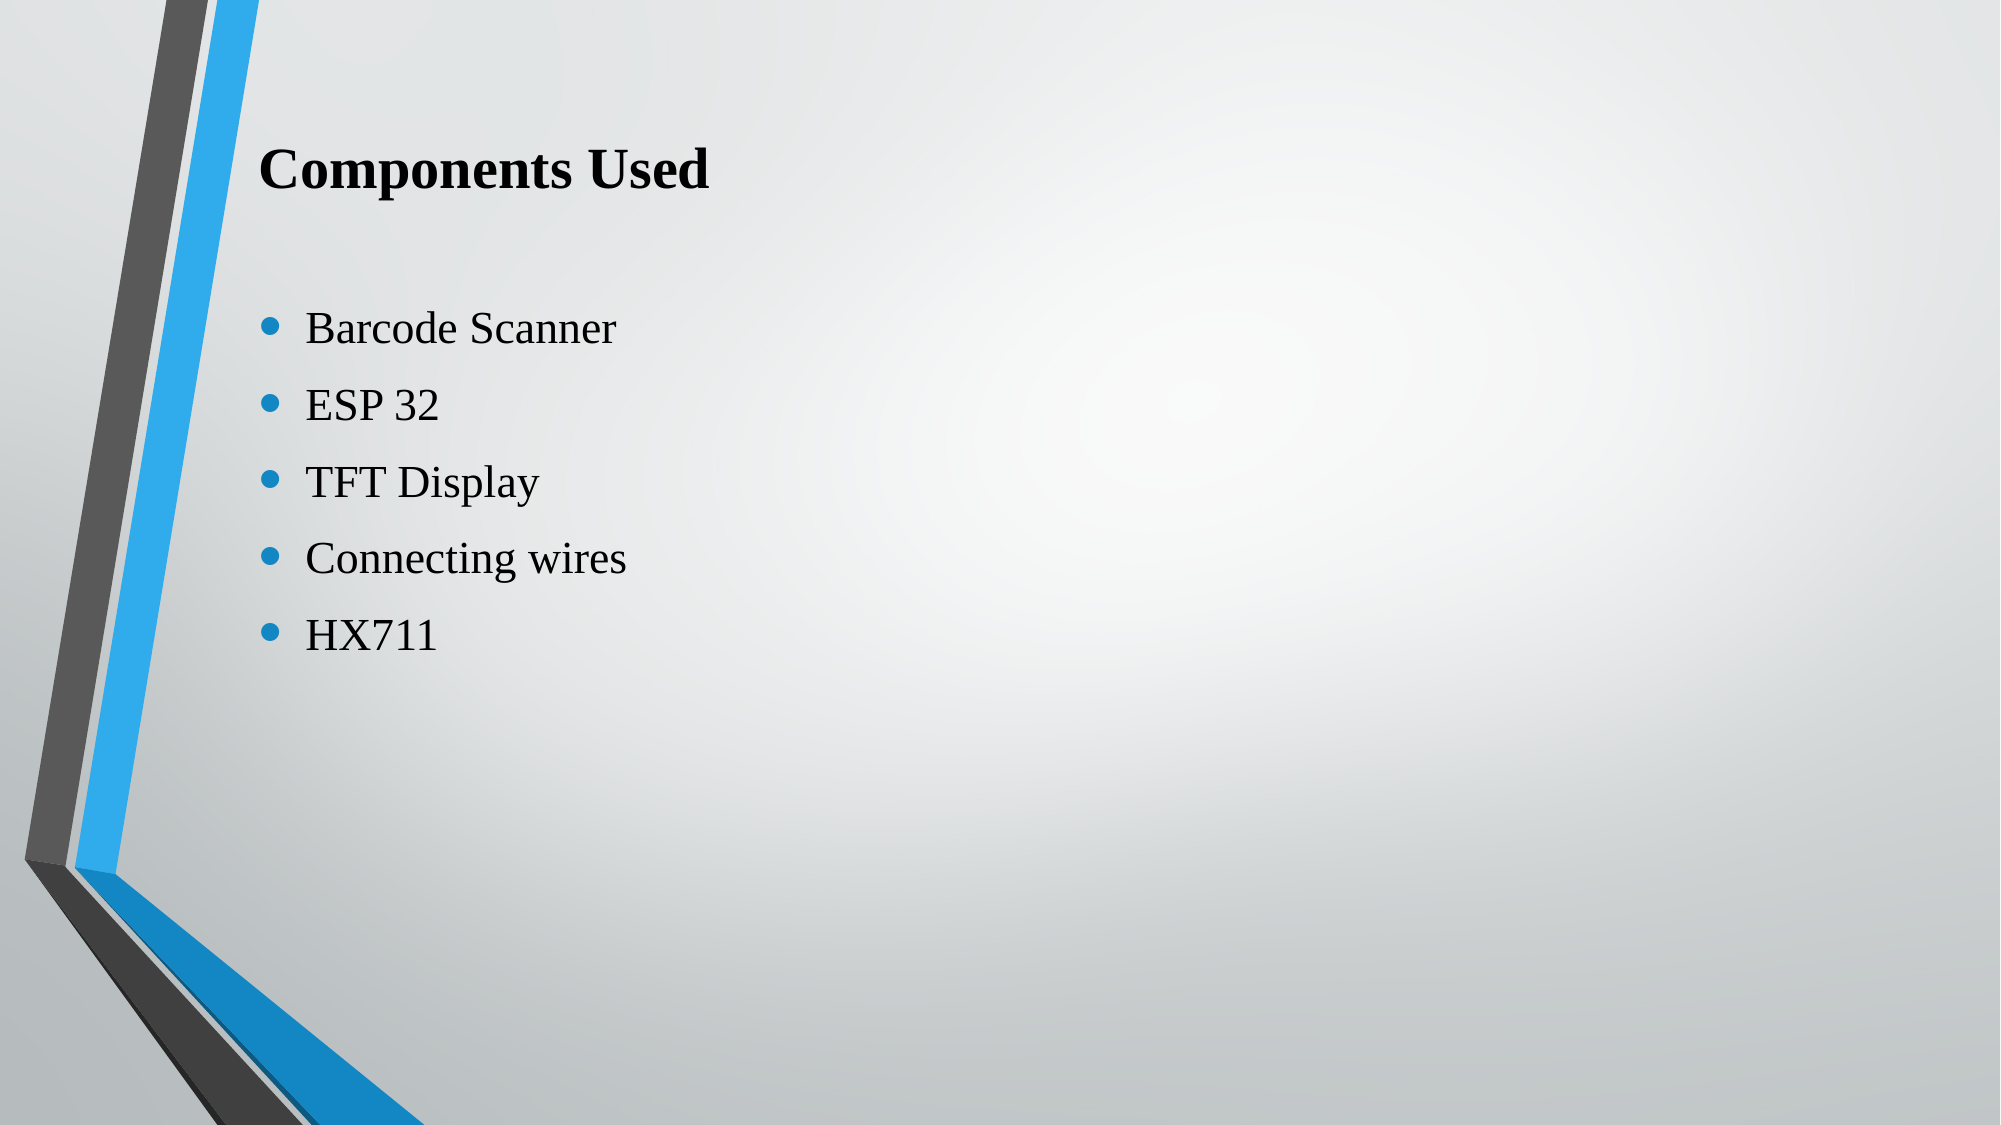

# Components Used
Barcode Scanner
ESP 32
TFT Display
Connecting wires
HX711